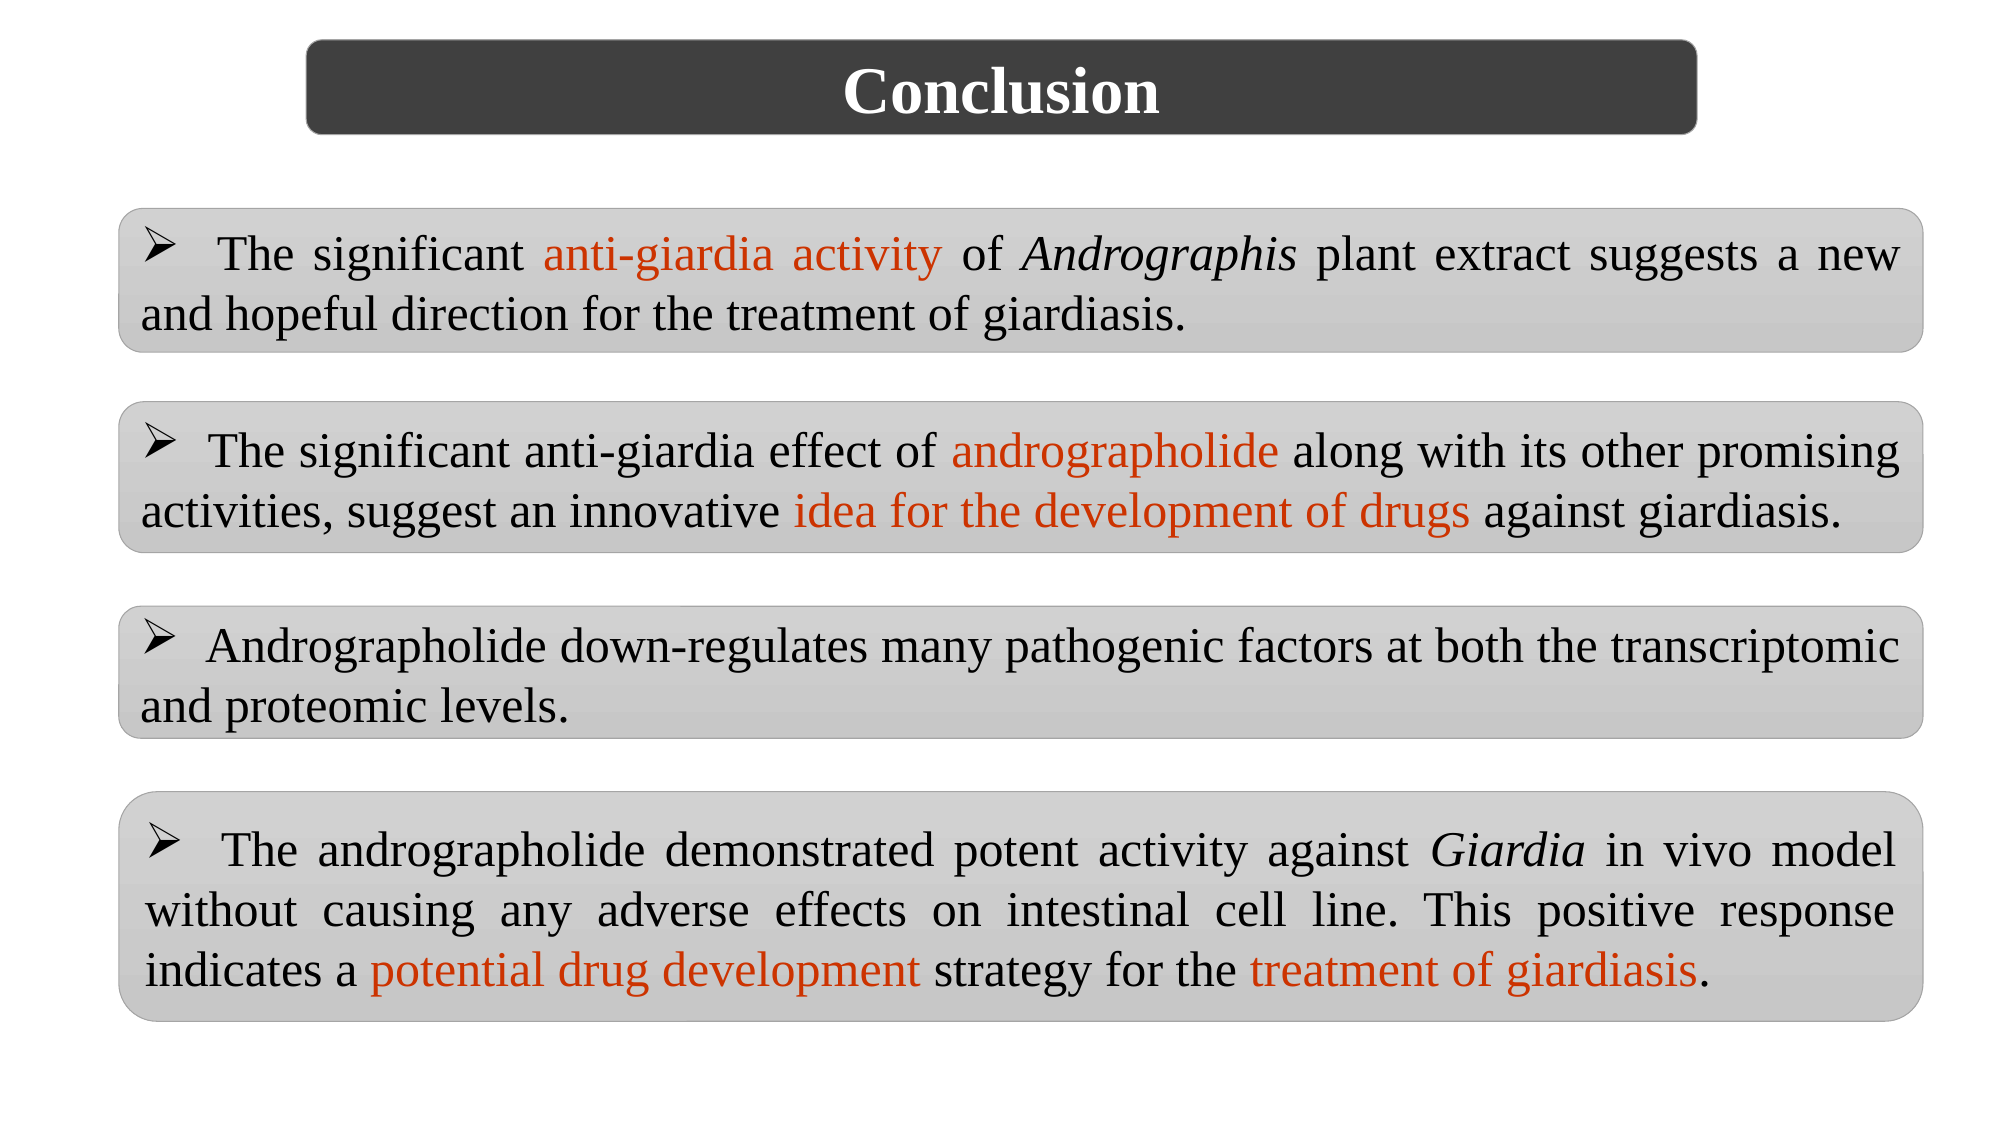

Conclusion
  The significant anti-giardia activity of Andrographis plant extract suggests a new and hopeful direction for the treatment of giardiasis.
  The significant anti-giardia effect of andrographolide along with its other promising activities, suggest an innovative idea for the development of drugs against giardiasis.
  Andrographolide down-regulates many pathogenic factors at both the transcriptomic and proteomic levels.
  The andrographolide demonstrated potent activity against Giardia in vivo model without causing any adverse effects on intestinal cell line. This positive response indicates a potential drug development strategy for the treatment of giardiasis.